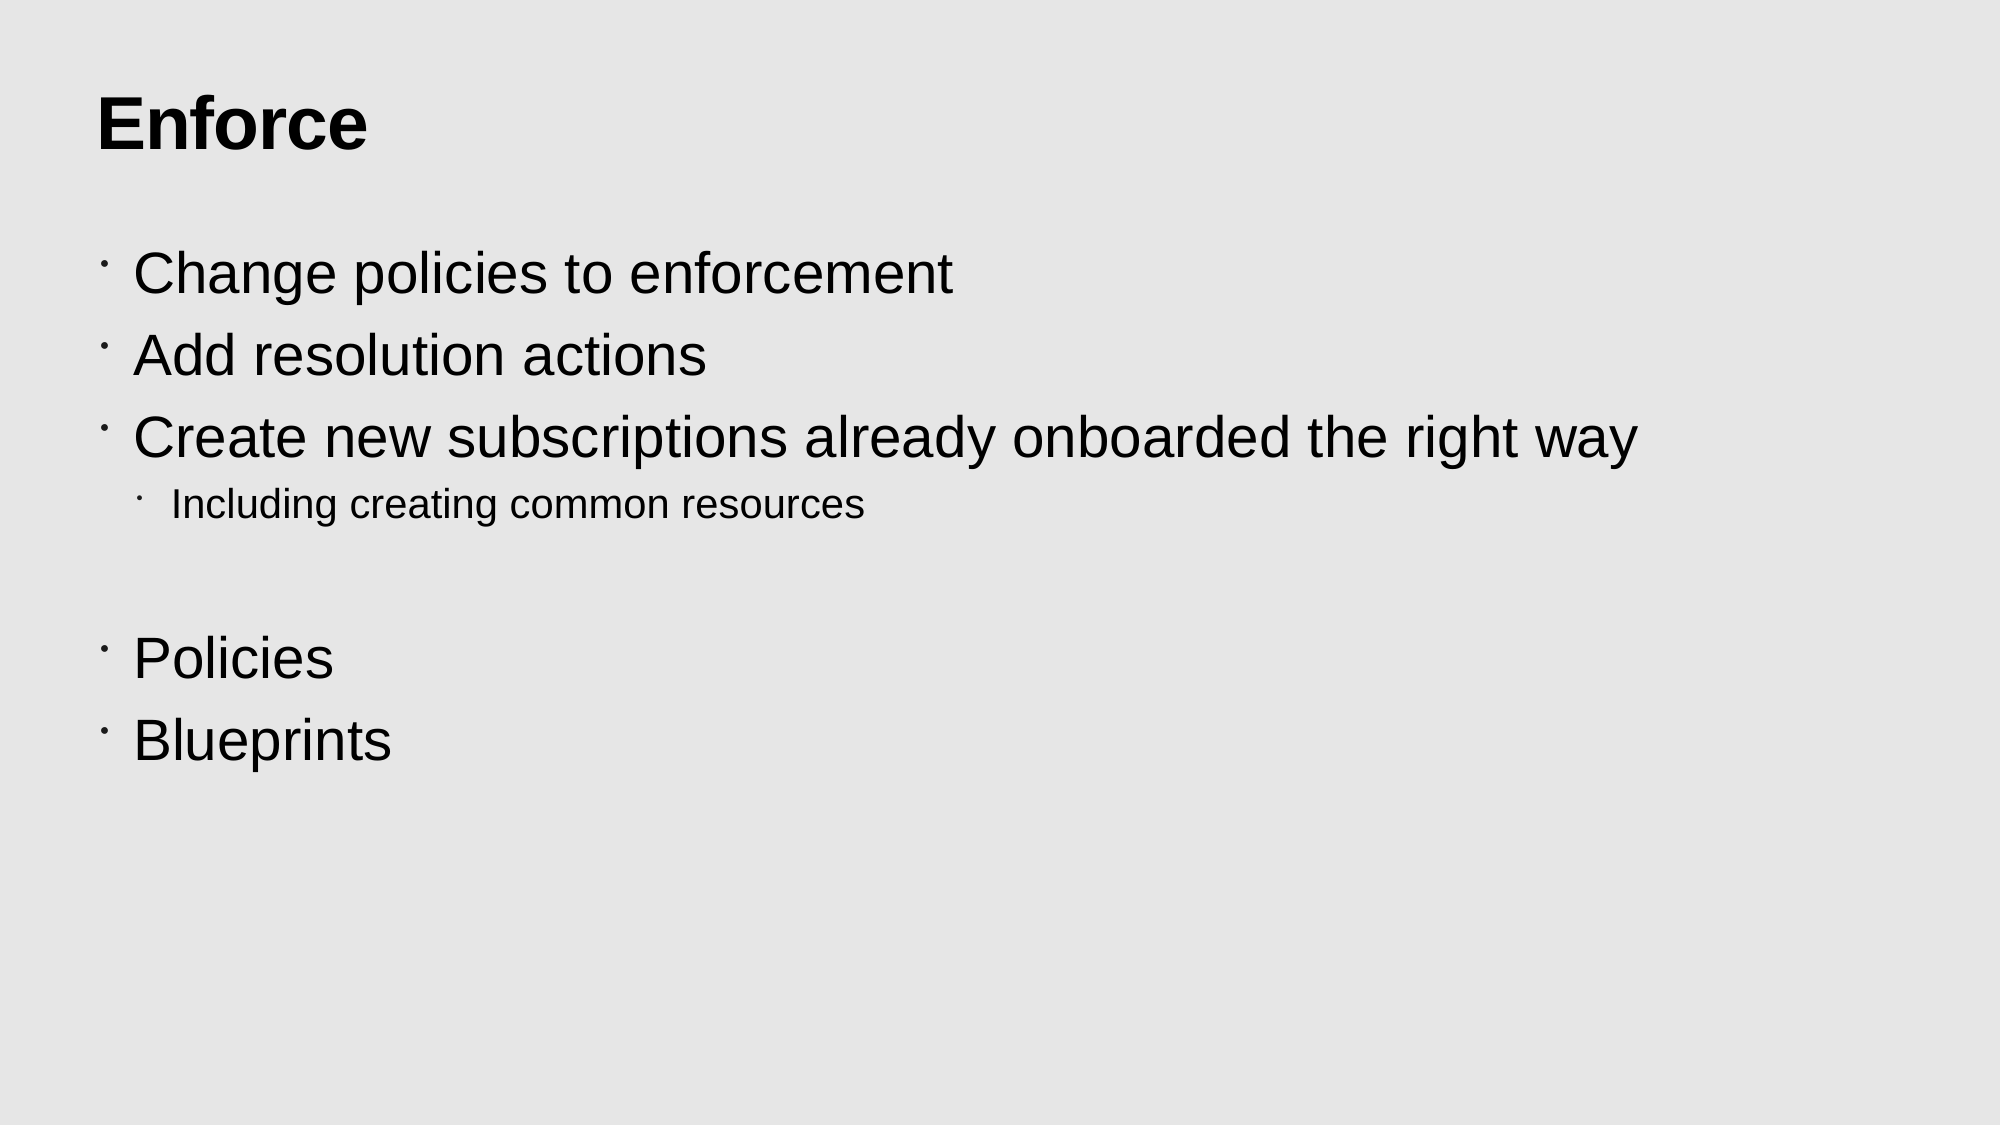

# Enforce
Change policies to enforcement
Add resolution actions
Create new subscriptions already onboarded the right way
Including creating common resources

Policies
Blueprints